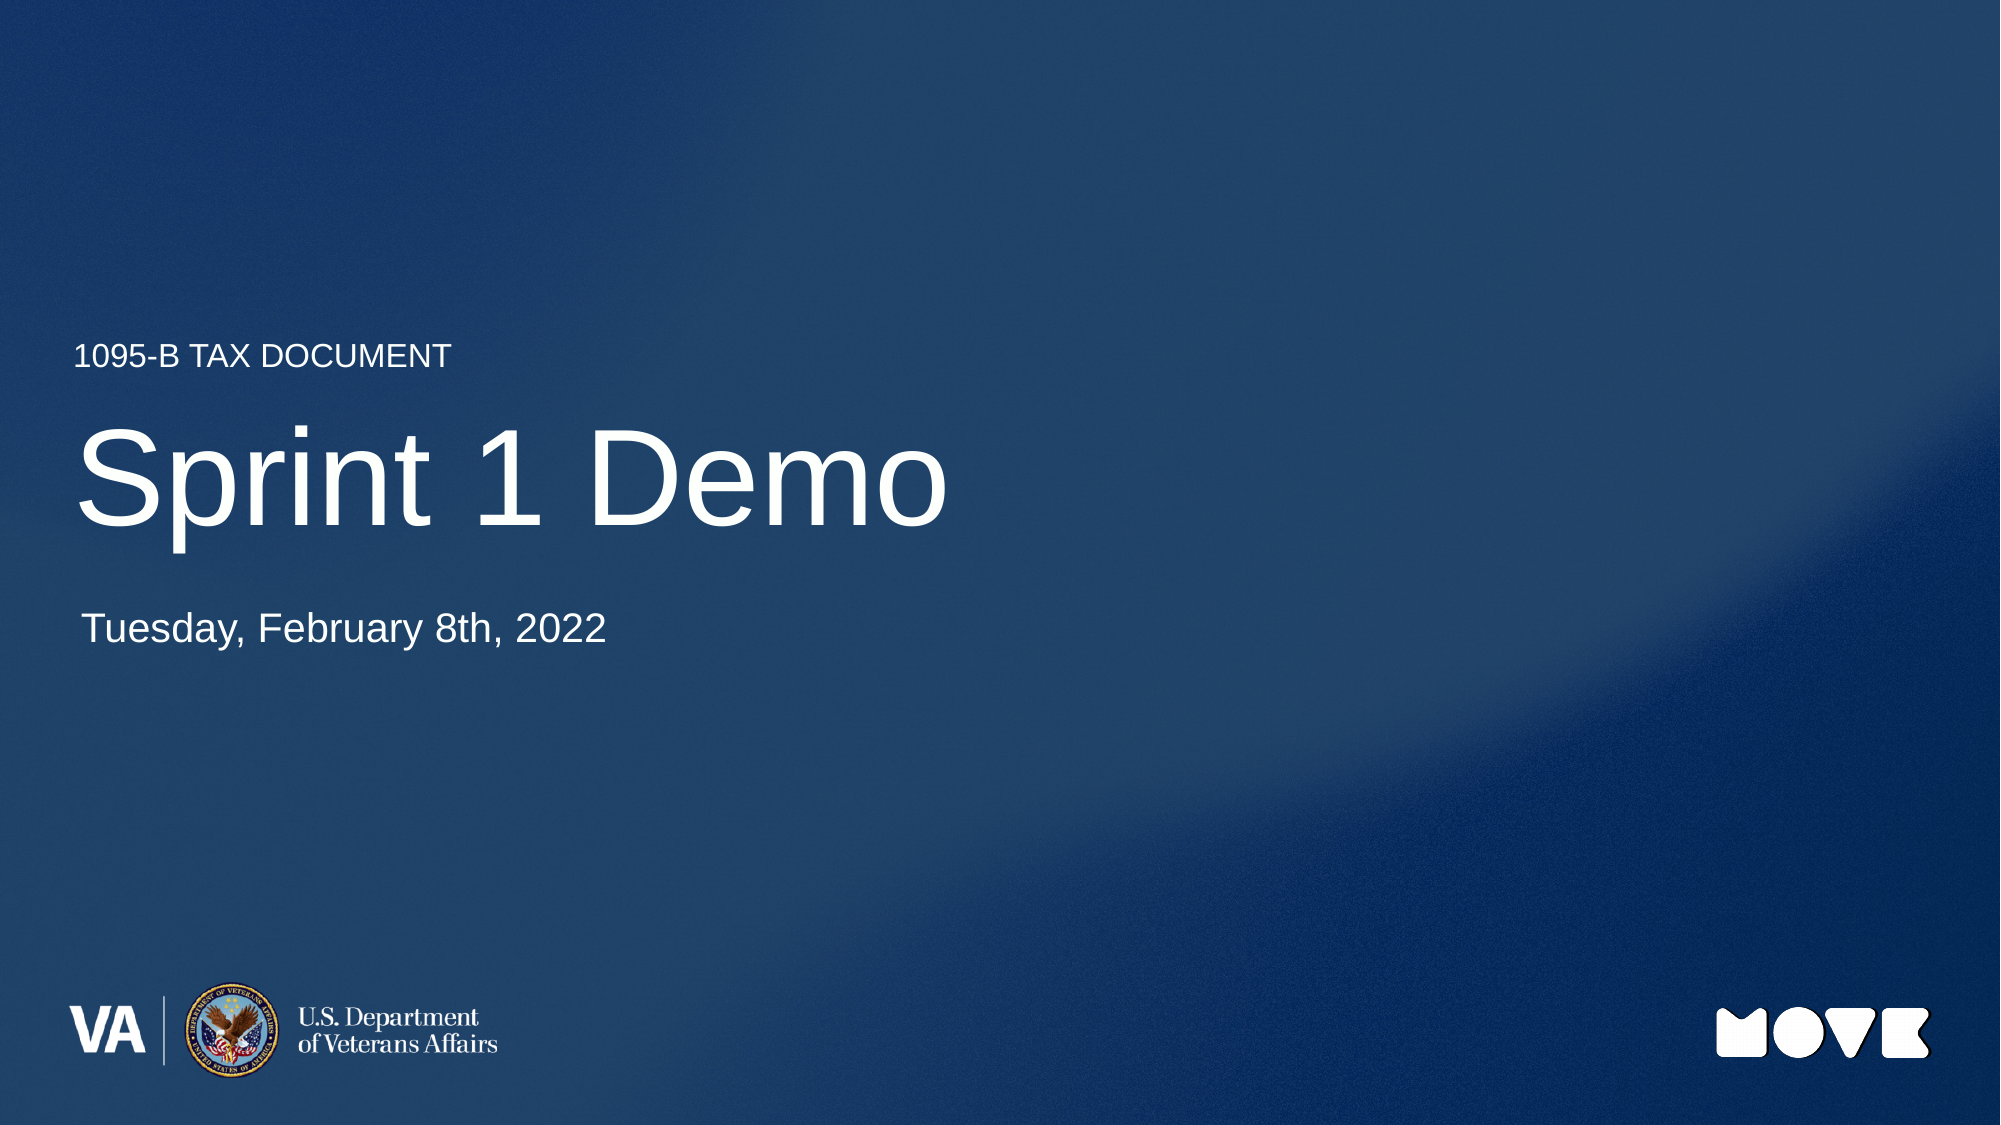

1095-B TAX DOCUMENT
# Sprint 1 Demo
Tuesday, February 8th, 2022